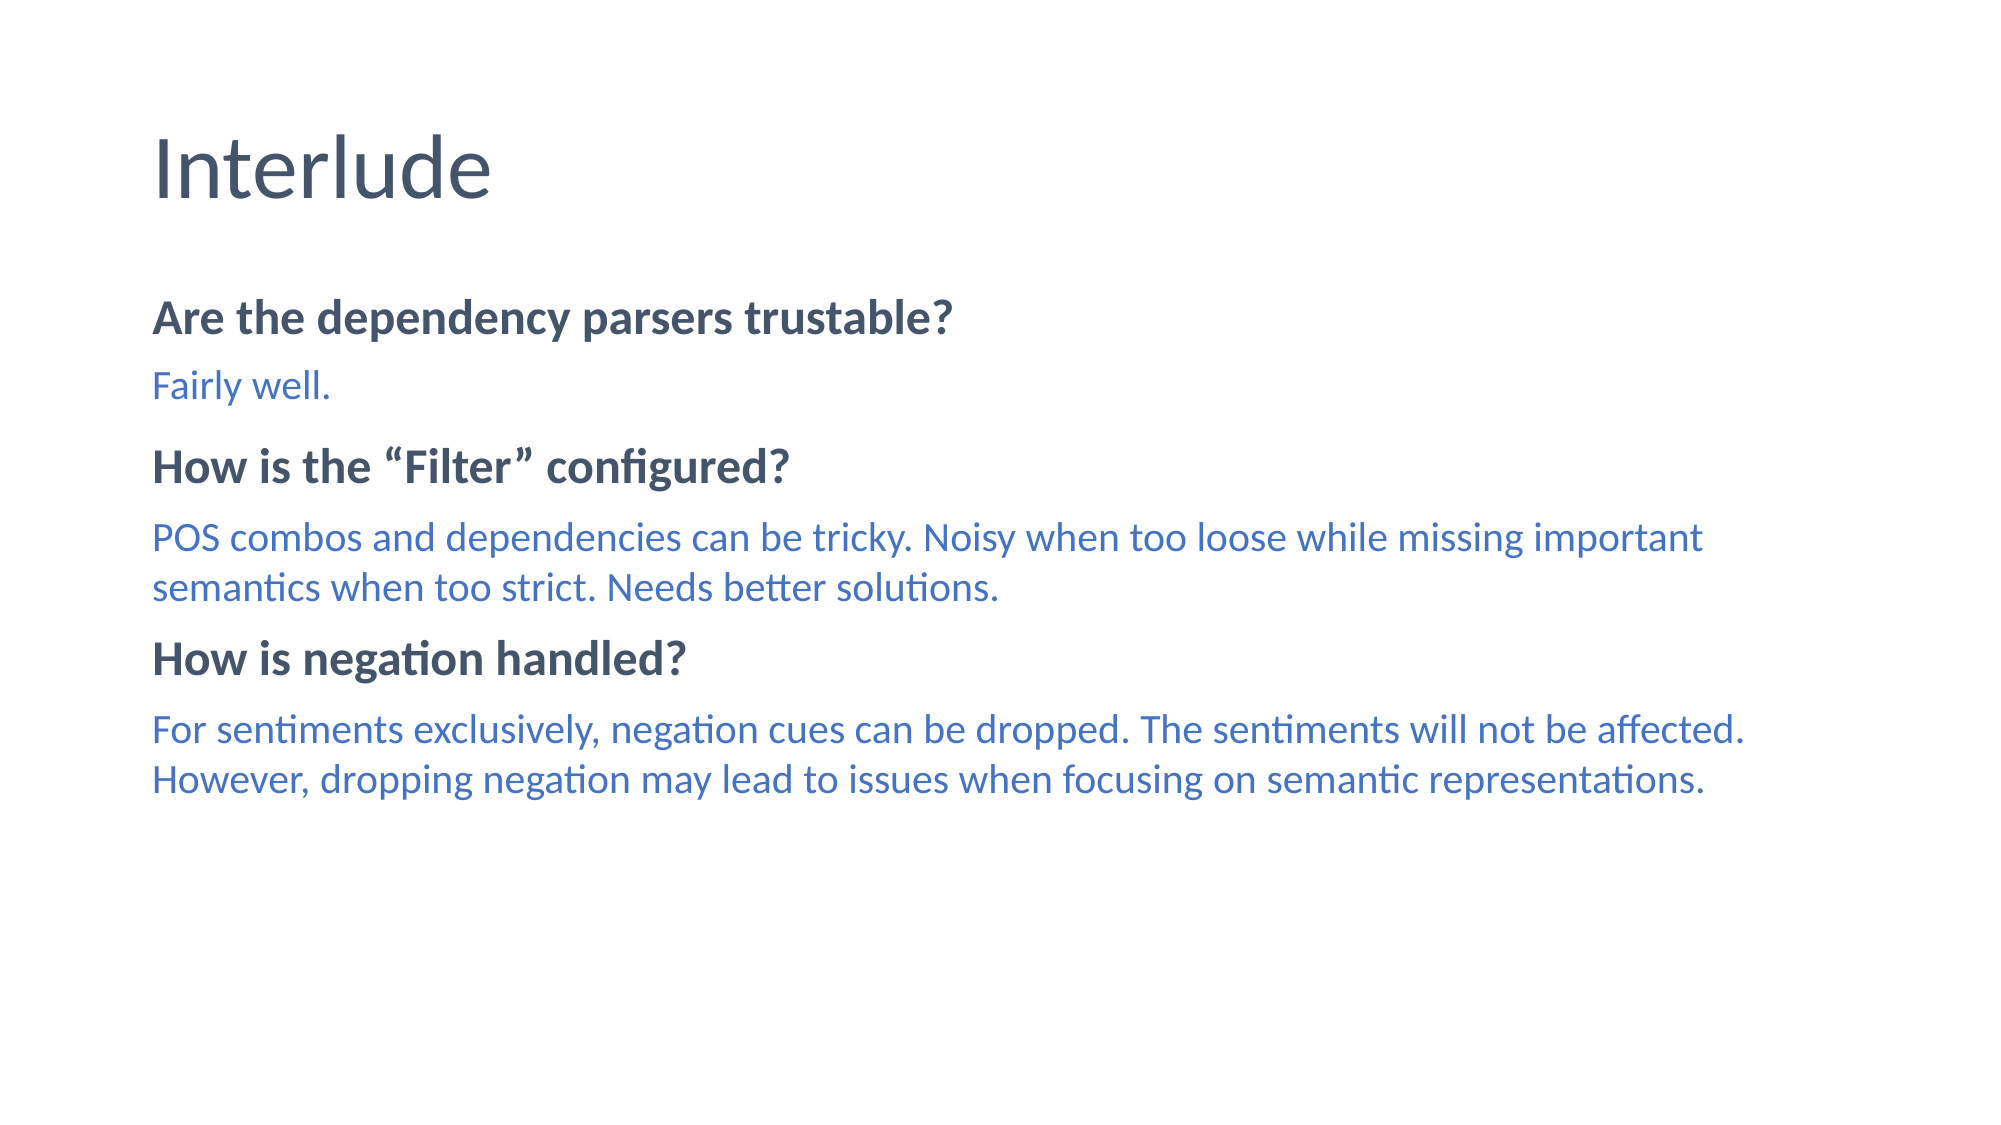

# Interlude
Are the dependency parsers trustable?
Fairly well.
How is the “Filter” configured?
POS combos and dependencies can be tricky. Noisy when too loose while missing important semantics when too strict. Needs better solutions.
How is negation handled?
For sentiments exclusively, negation cues can be dropped. The sentiments will not be affected. However, dropping negation may lead to issues when focusing on semantic representations.